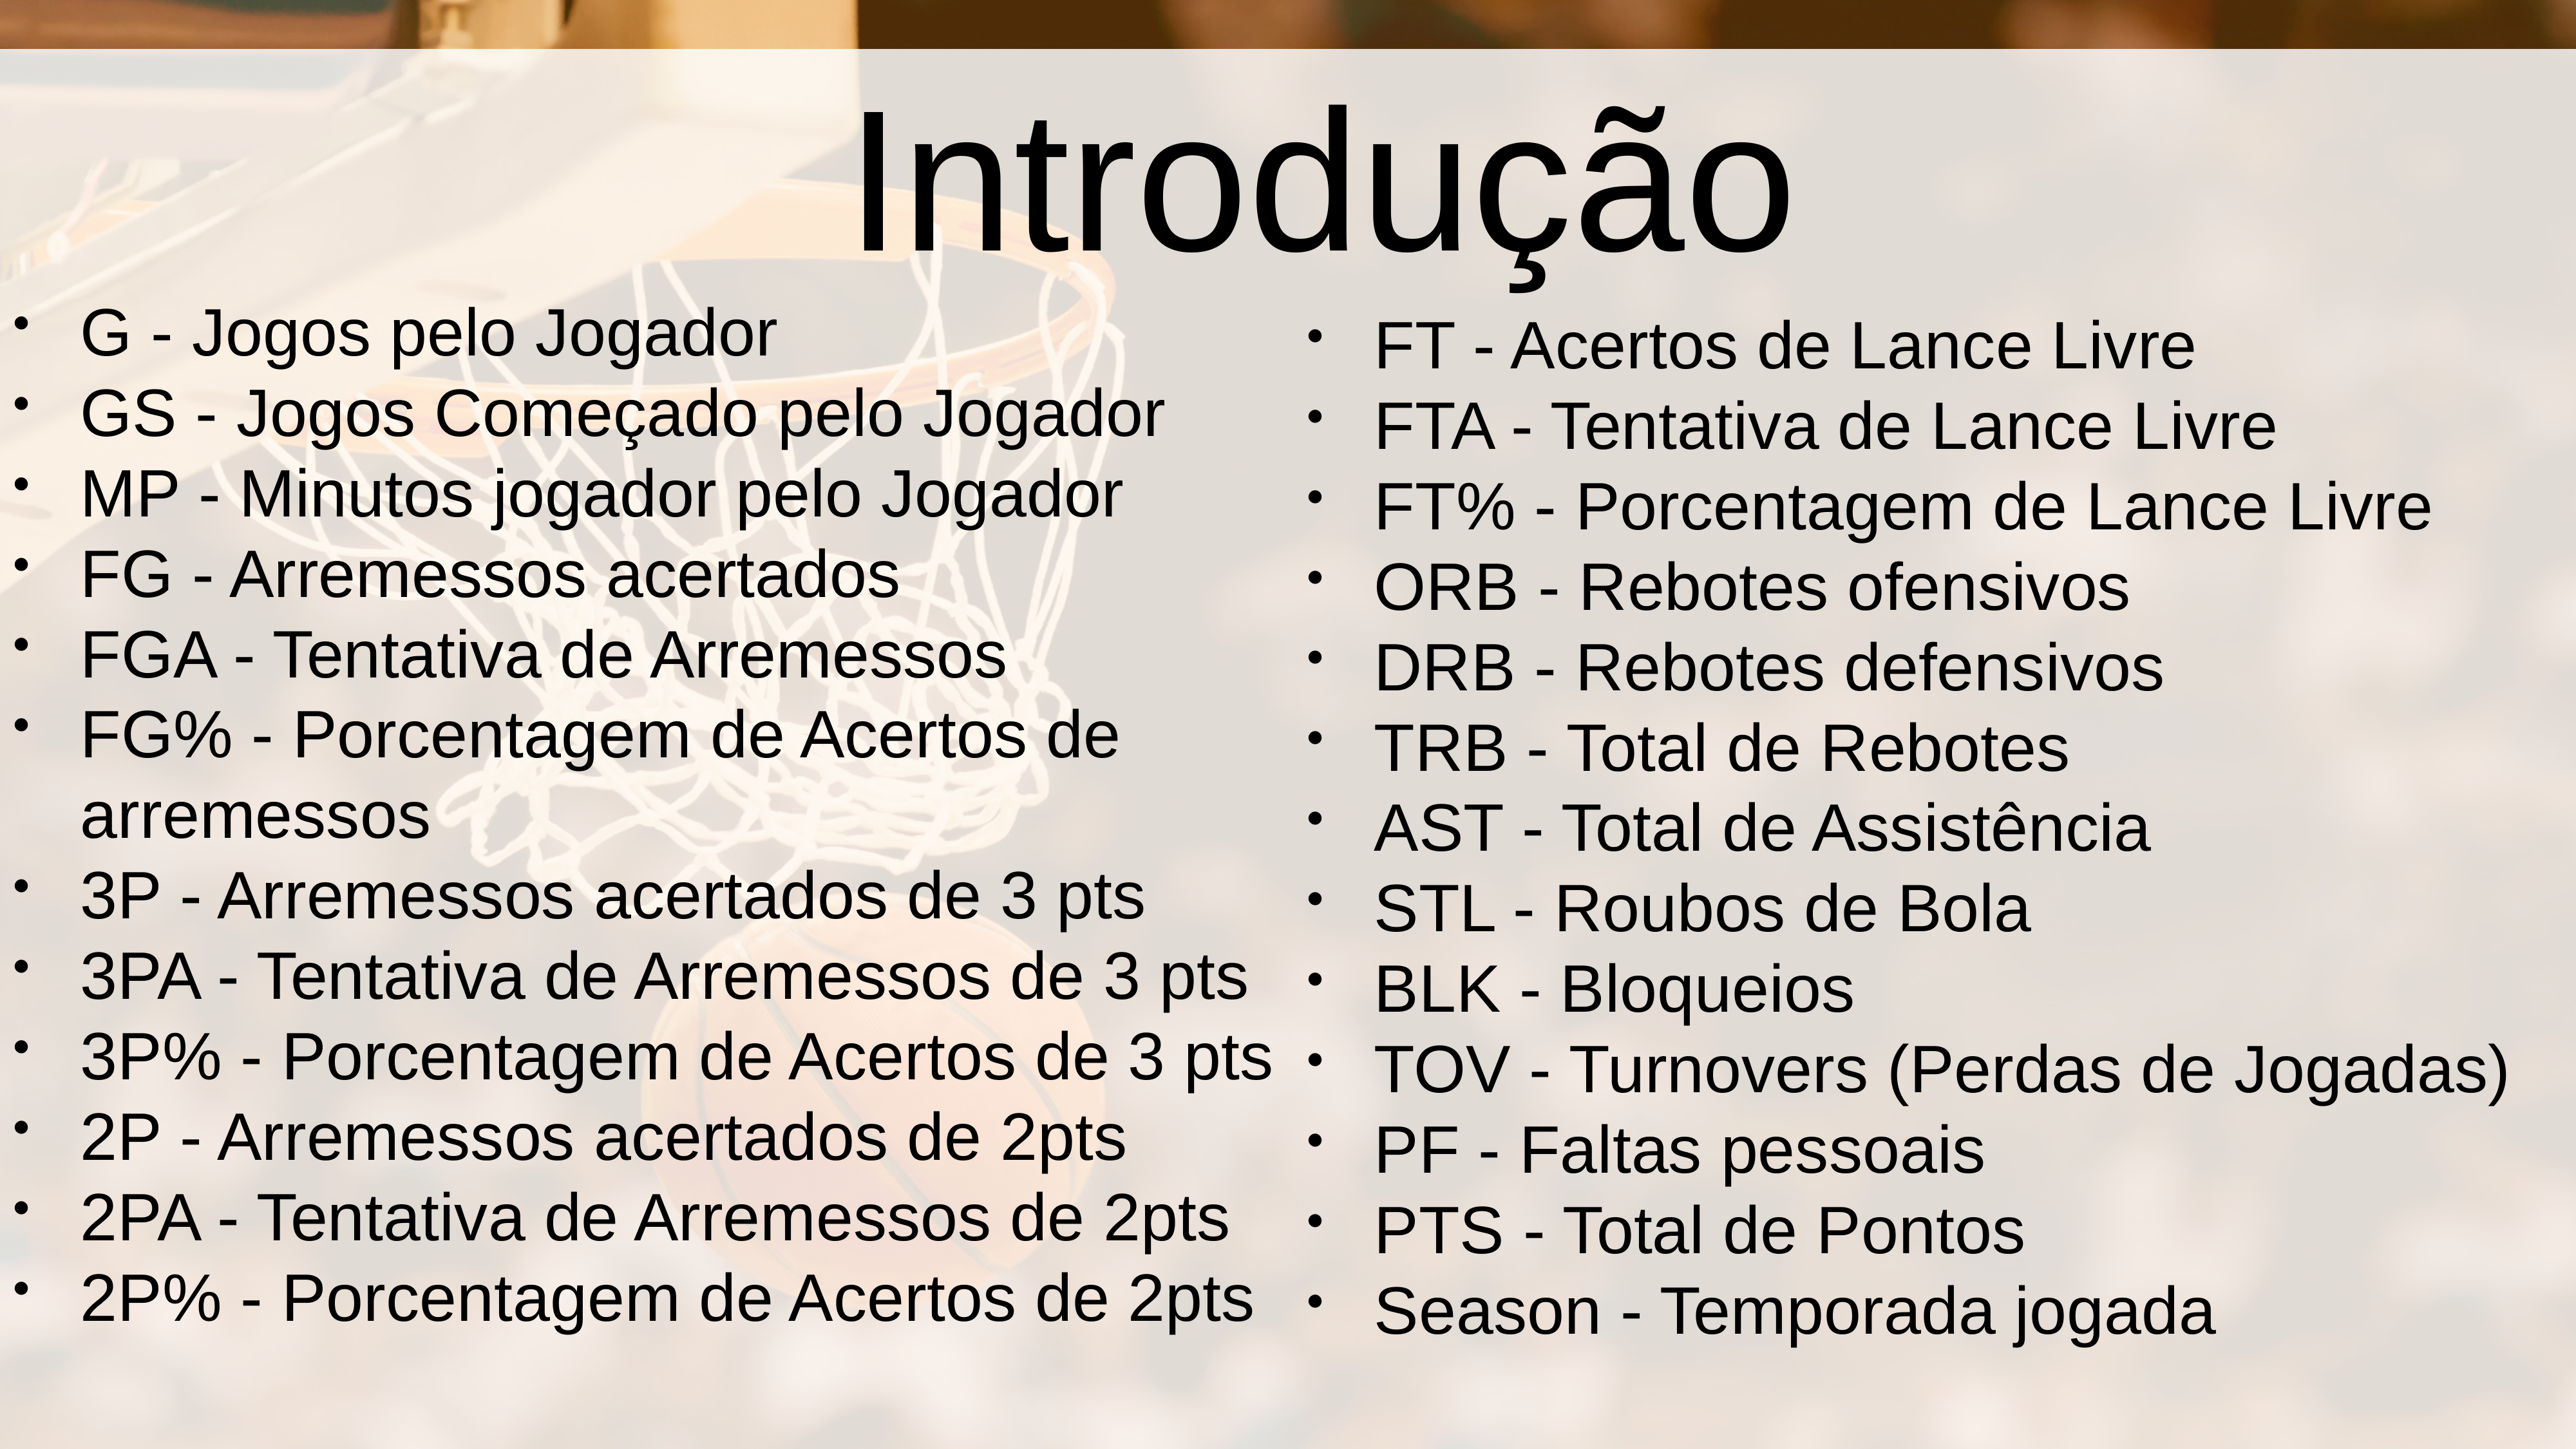

Introdução
G - Jogos pelo Jogador
GS - Jogos Começado pelo Jogador
MP - Minutos jogador pelo Jogador
FG - Arremessos acertados
FGA - Tentativa de Arremessos
FG% - Porcentagem de Acertos de arremessos
3P - Arremessos acertados de 3 pts
3PA - Tentativa de Arremessos de 3 pts
3P% - Porcentagem de Acertos de 3 pts
2P - Arremessos acertados de 2pts
2PA - Tentativa de Arremessos de 2pts
2P% - Porcentagem de Acertos de 2pts
FT - Acertos de Lance Livre
FTA - Tentativa de Lance Livre
FT% - Porcentagem de Lance Livre
ORB - Rebotes ofensivos
DRB - Rebotes defensivos
TRB - Total de Rebotes
AST - Total de Assistência
STL - Roubos de Bola
BLK - Bloqueios
TOV - Turnovers (Perdas de Jogadas)
PF - Faltas pessoais
PTS - Total de Pontos
Season - Temporada jogada